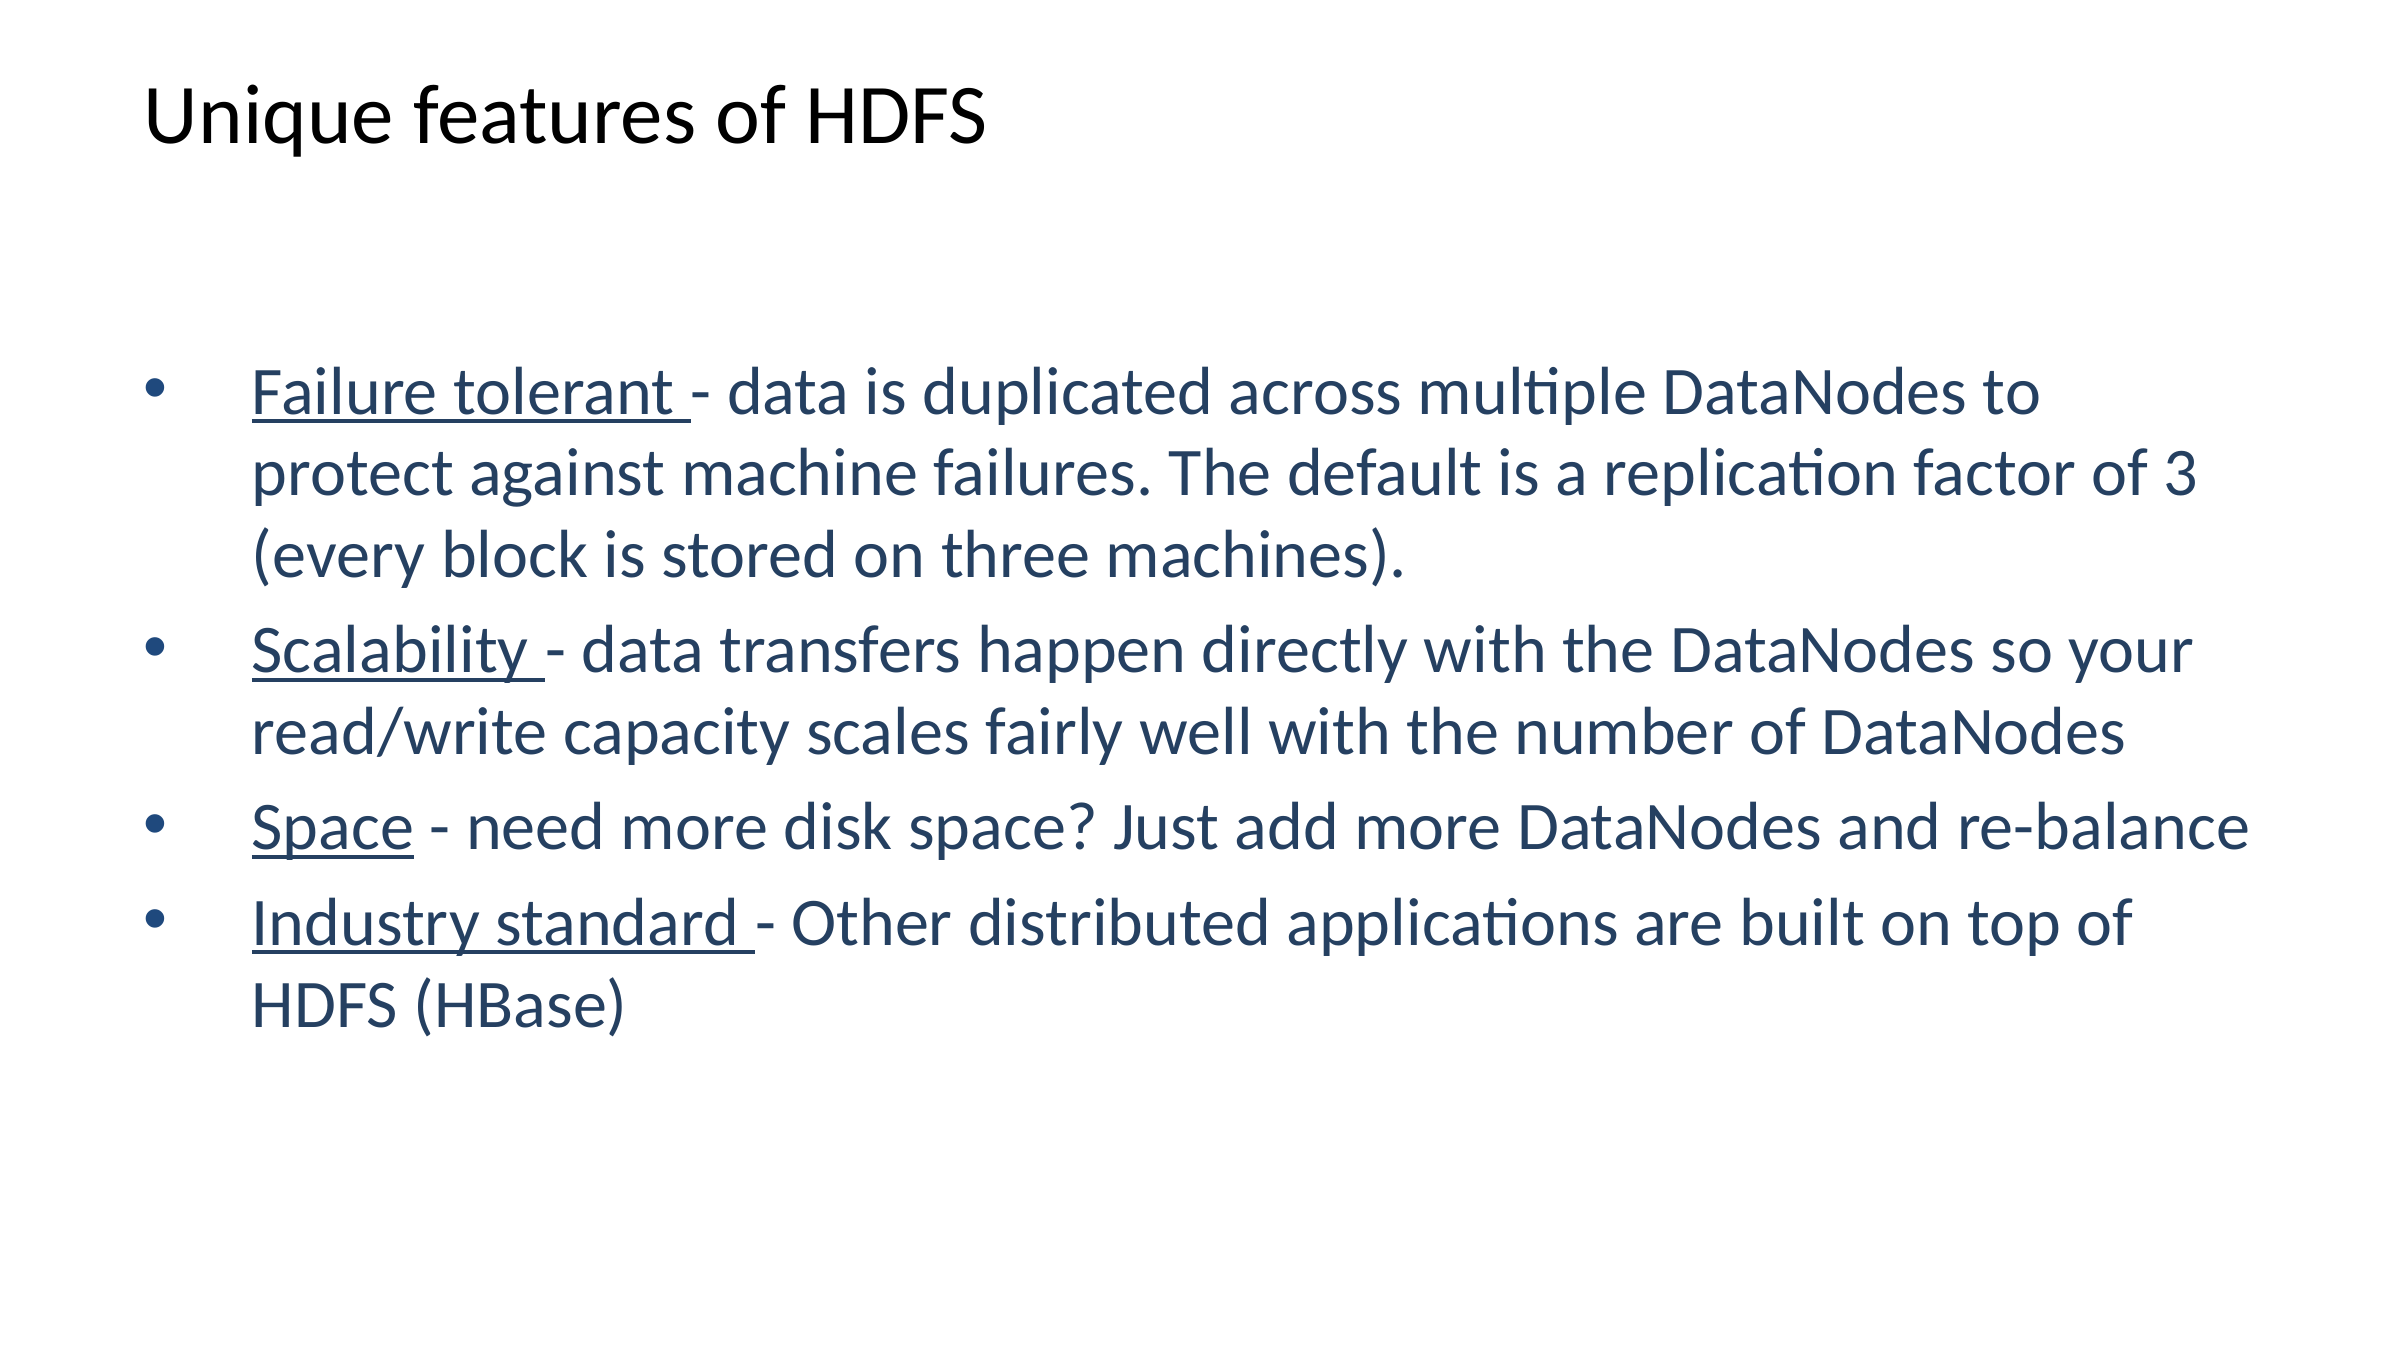

# Unique features of HDFS

Failure tolerant - data is duplicated across multiple DataNodes to protect against machine failures. The default is a replication factor of 3 (every block is stored on three machines).
Scalability - data transfers happen directly with the DataNodes so your read/write capacity scales fairly well with the number of DataNodes
Space - need more disk space? Just add more DataNodes and re-balance
Industry standard - Other distributed applications are built on top of HDFS (HBase)